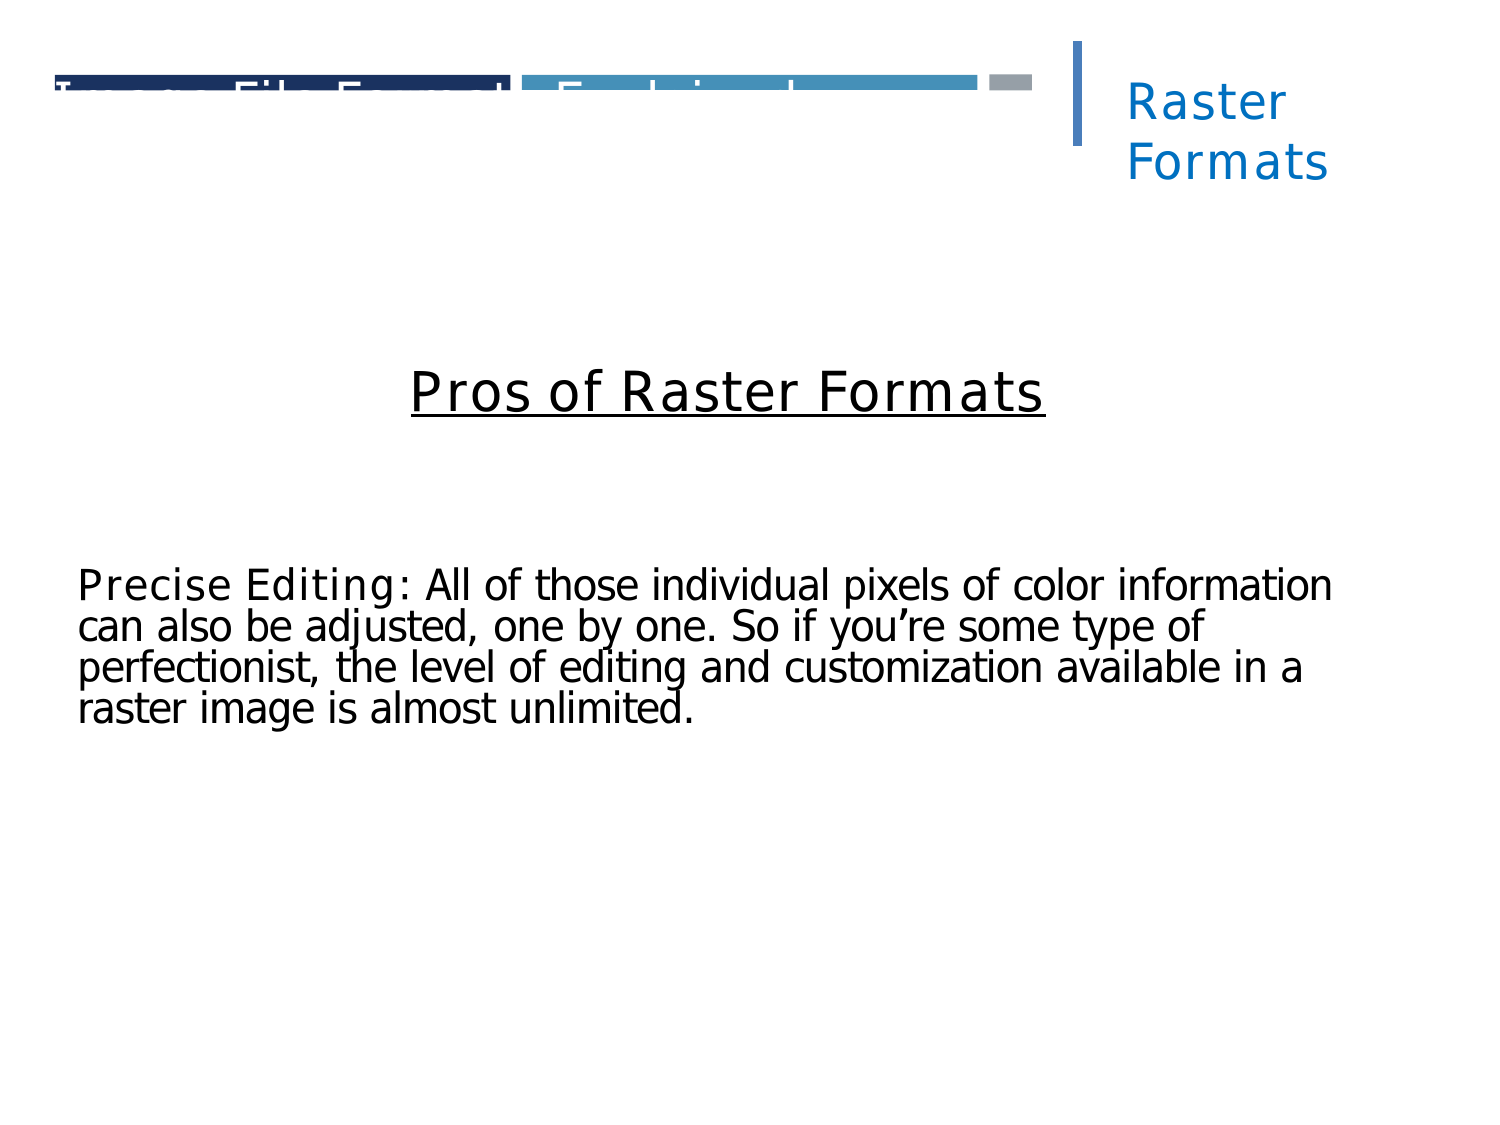

Image File Formats Explained
Raster Formats

Pros of Raster Formats

Precise Editing: All of those individual pixels of color information can also be adjusted, one by one. So if you’re some type of perfectionist, the level of editing and customization available in a raster image is almost unlimited.